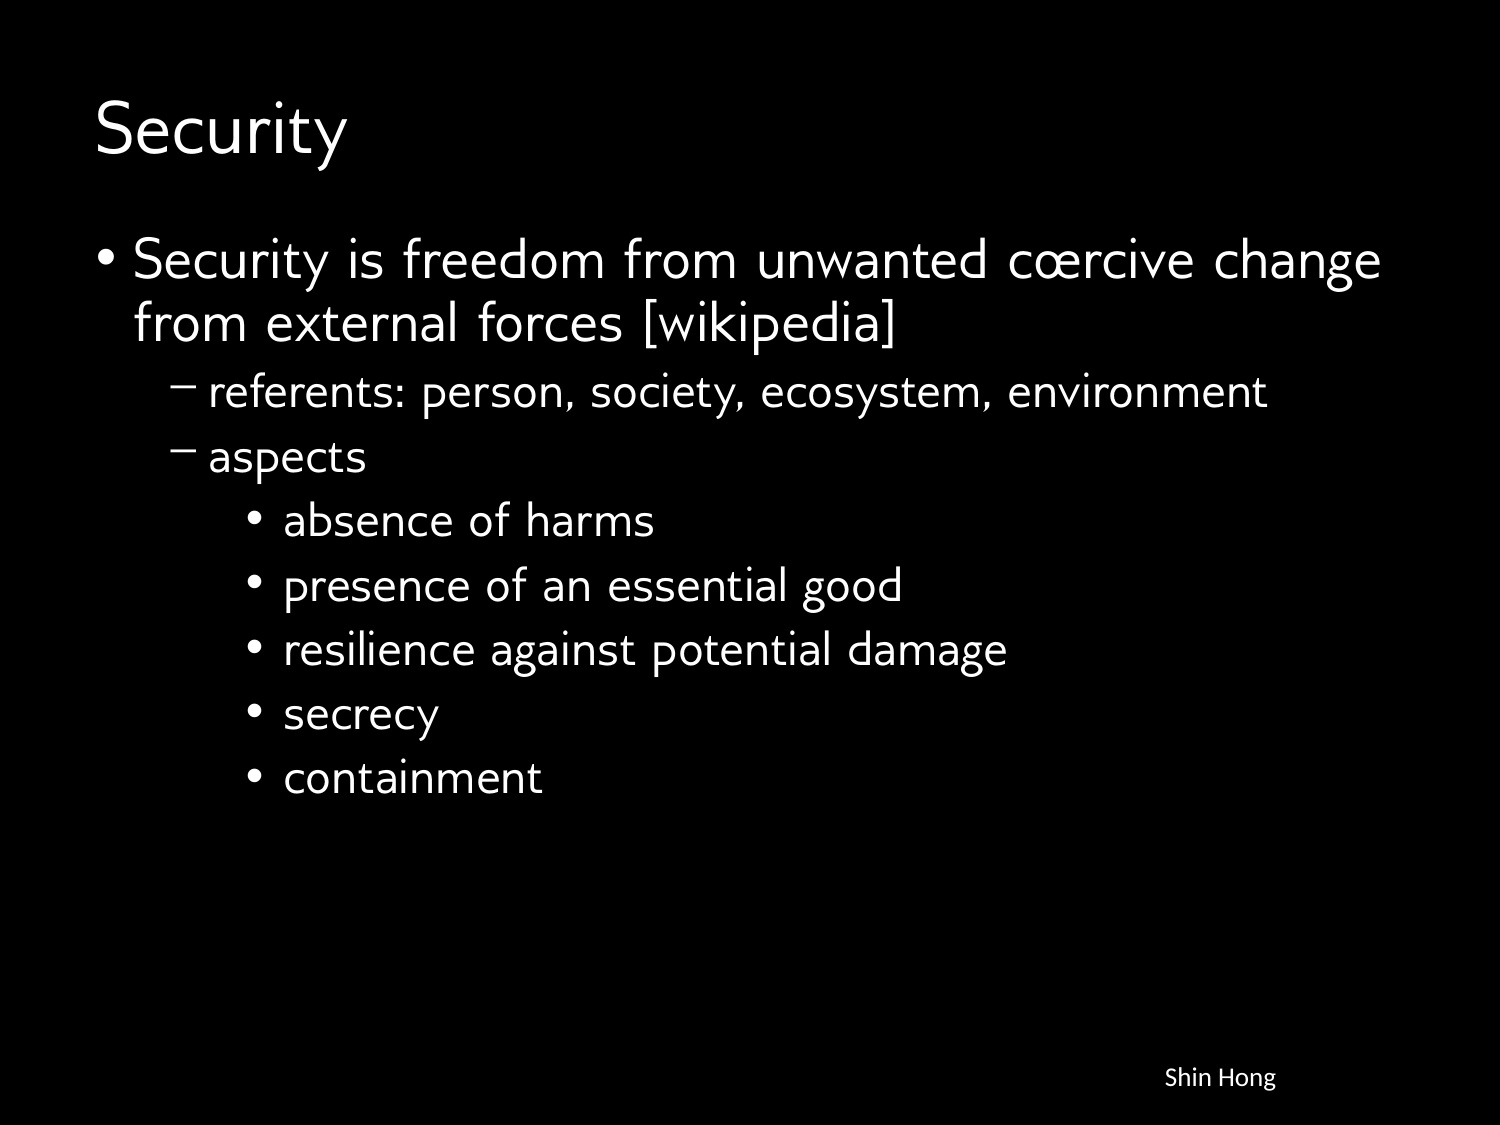

# Security
Security is freedom from unwanted coercive change from external forces [wikipedia]
referents: person, society, ecosystem, environment
aspects
absence of harms
presence of an essential good
resilience against potential damage
secrecy
containment